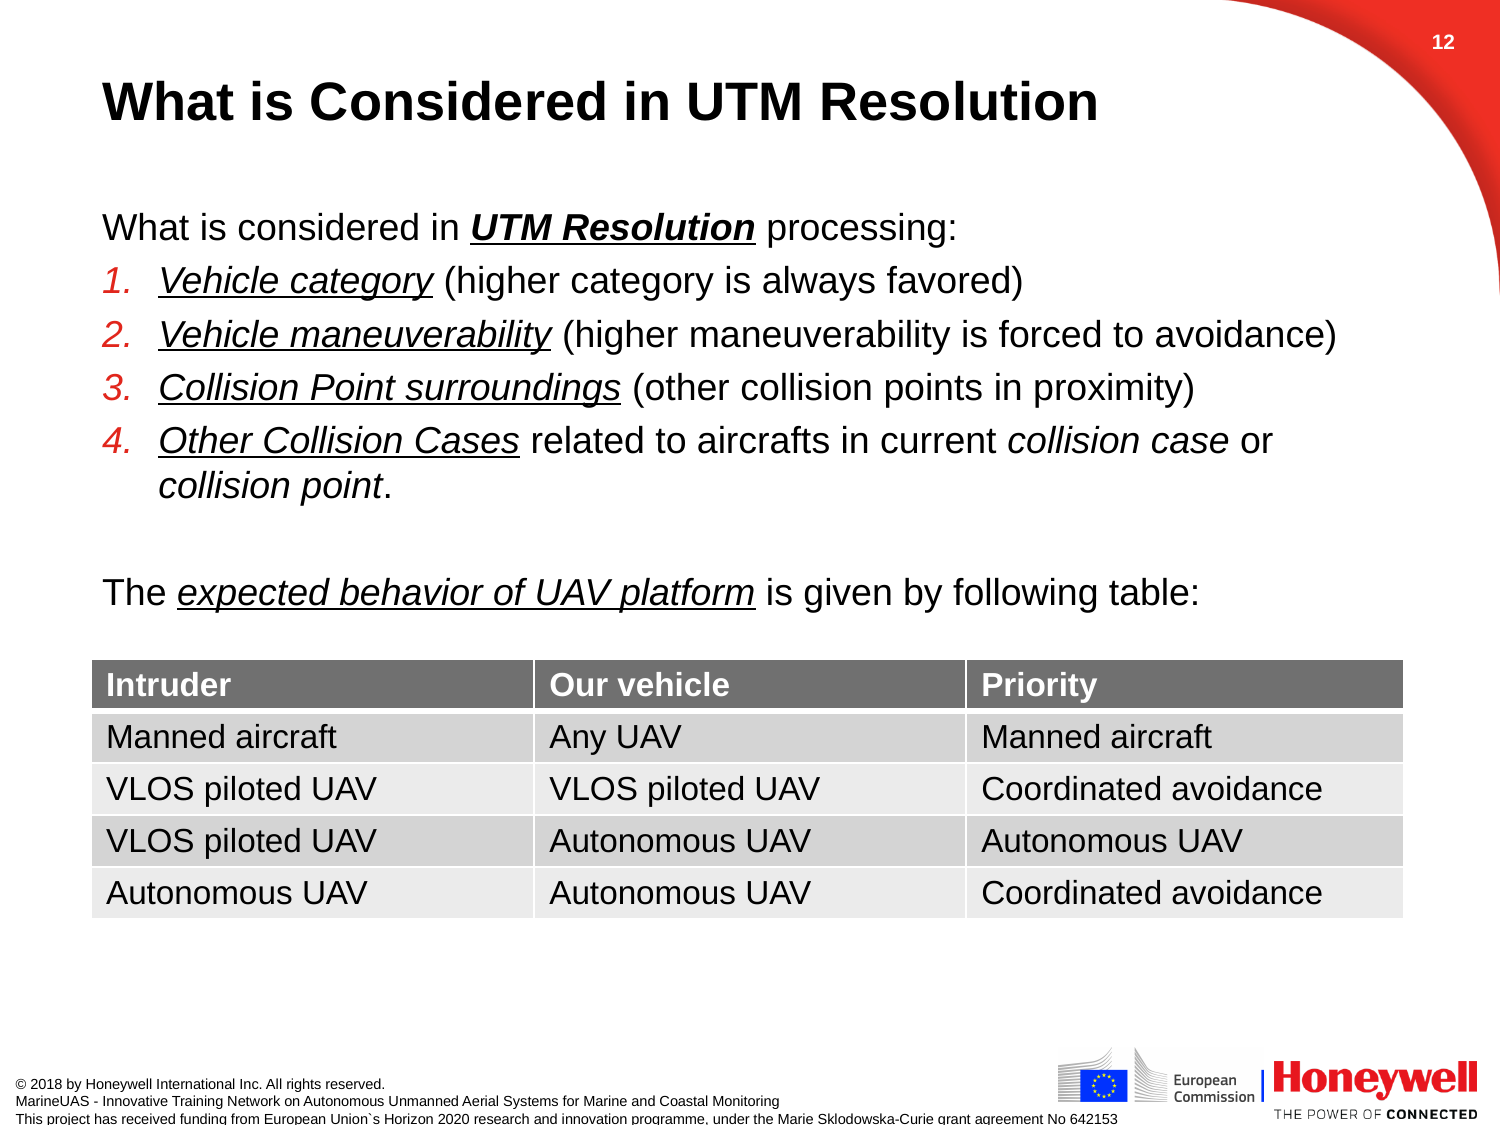

12
# What is Considered in UTM Resolution
What is considered in UTM Resolution processing:
Vehicle category (higher category is always favored)
Vehicle maneuverability (higher maneuverability is forced to avoidance)
Collision Point surroundings (other collision points in proximity)
Other Collision Cases related to aircrafts in current collision case or collision point.

The expected behavior of UAV platform is given by following table:

| Intruder | Our vehicle | Priority |
| --- | --- | --- |
| Manned aircraft | Any UAV | Manned aircraft |
| VLOS piloted UAV | VLOS piloted UAV | Coordinated avoidance |
| VLOS piloted UAV | Autonomous UAV | Autonomous UAV |
| Autonomous UAV | Autonomous UAV | Coordinated avoidance |